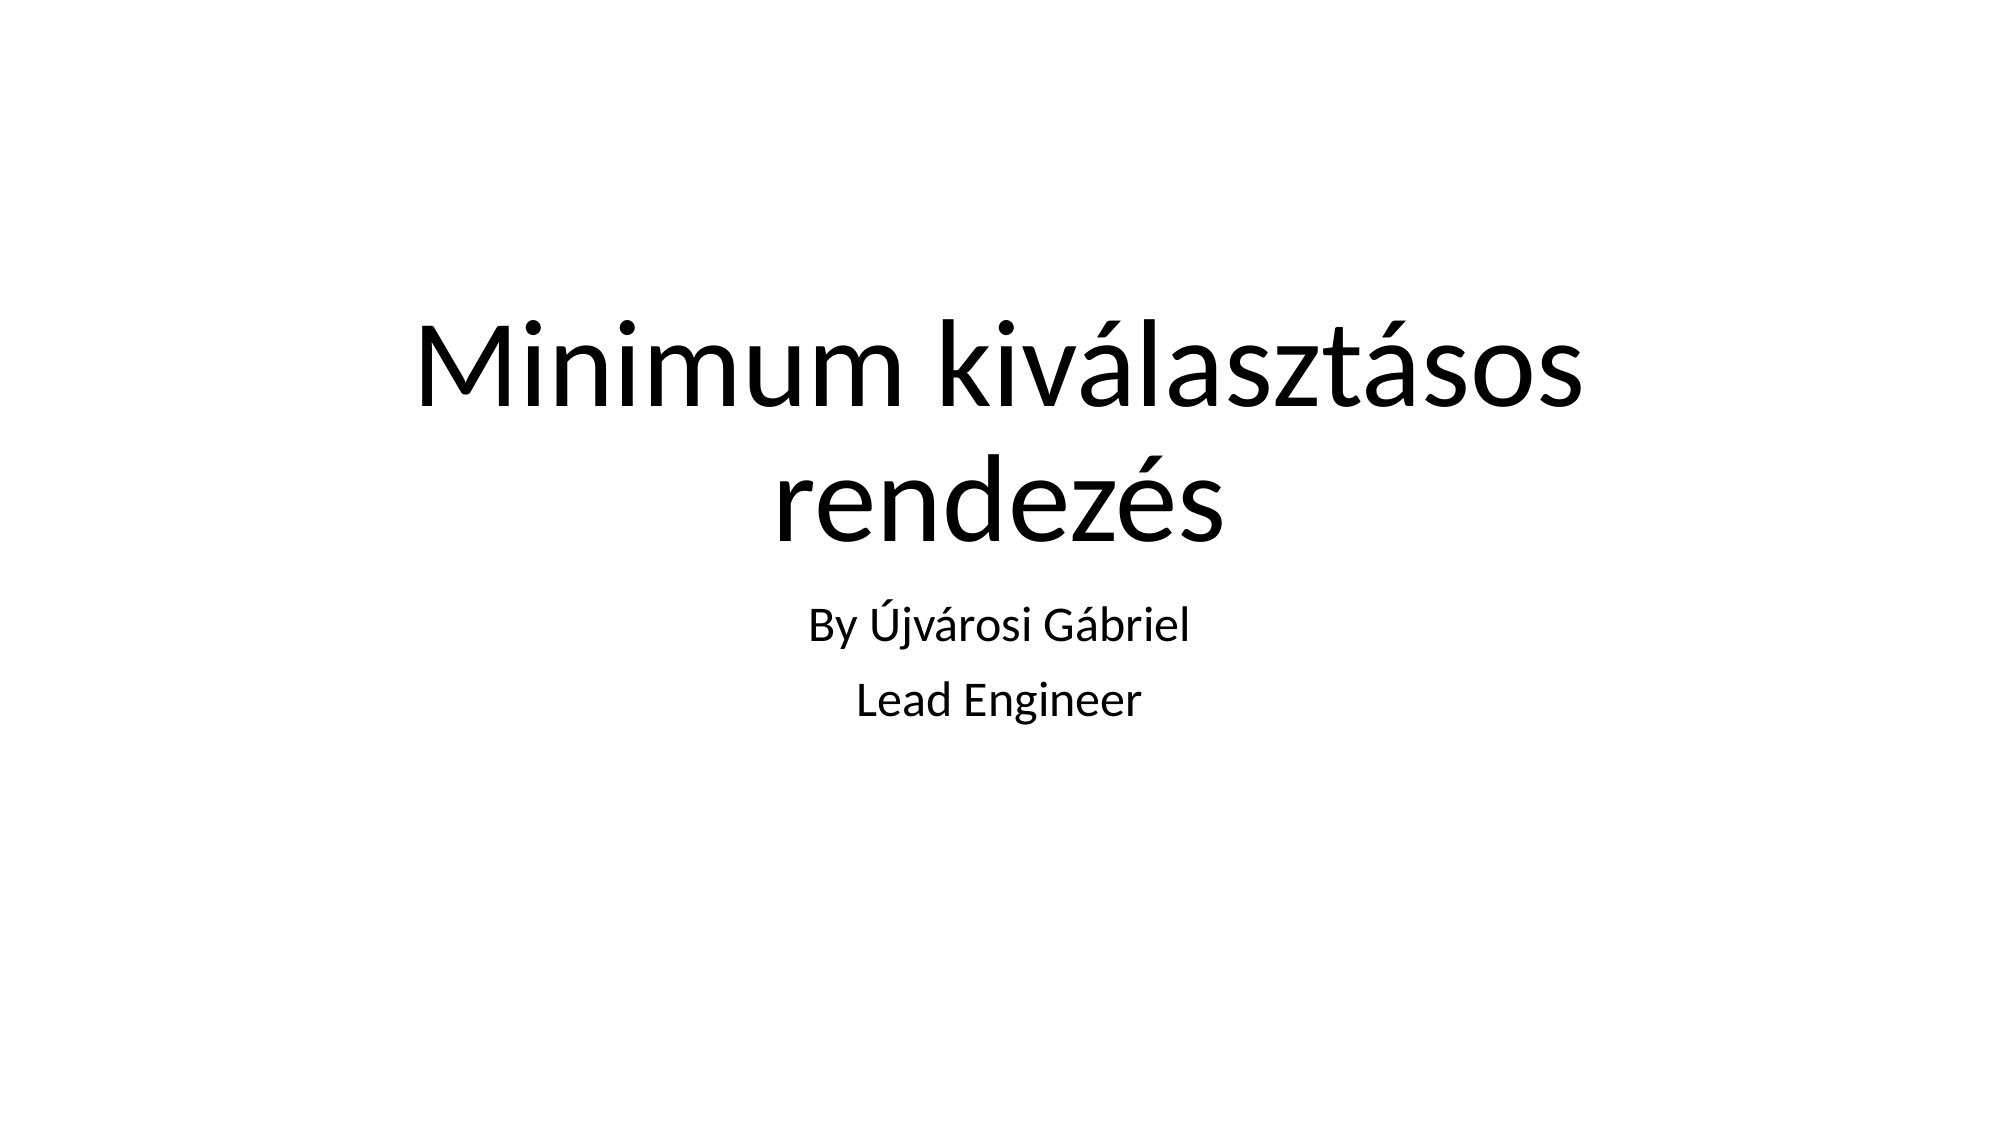

# Minimum kiválasztásos rendezés
By Újvárosi Gábriel
Lead Engineer